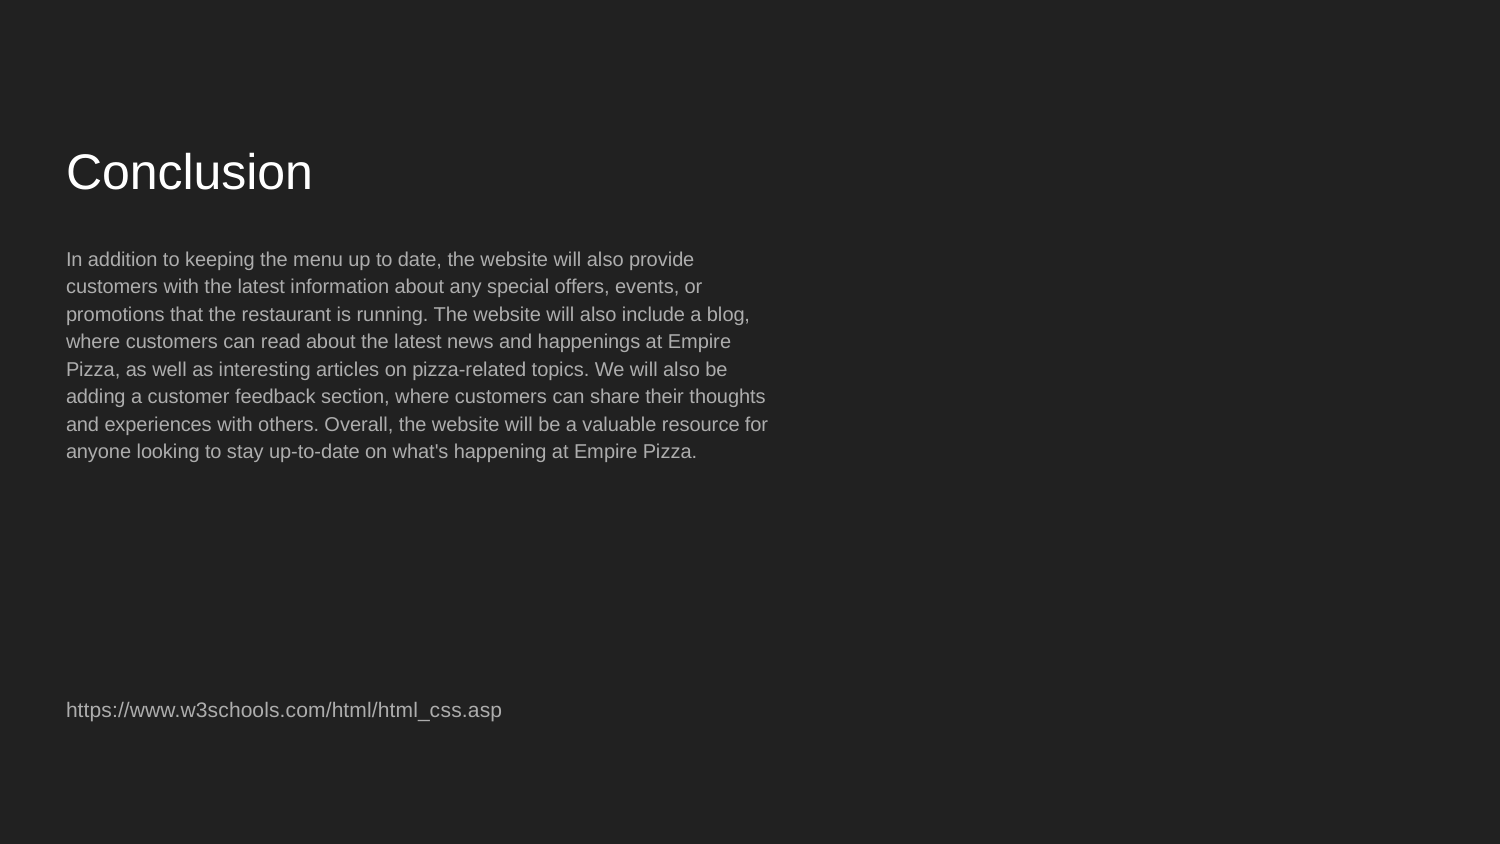

# Conclusion
In addition to keeping the menu up to date, the website will also provide customers with the latest information about any special offers, events, or promotions that the restaurant is running. The website will also include a blog, where customers can read about the latest news and happenings at Empire Pizza, as well as interesting articles on pizza-related topics. We will also be adding a customer feedback section, where customers can share their thoughts and experiences with others. Overall, the website will be a valuable resource for anyone looking to stay up-to-date on what's happening at Empire Pizza.

https://www.w3schools.com/html/html_css.asp